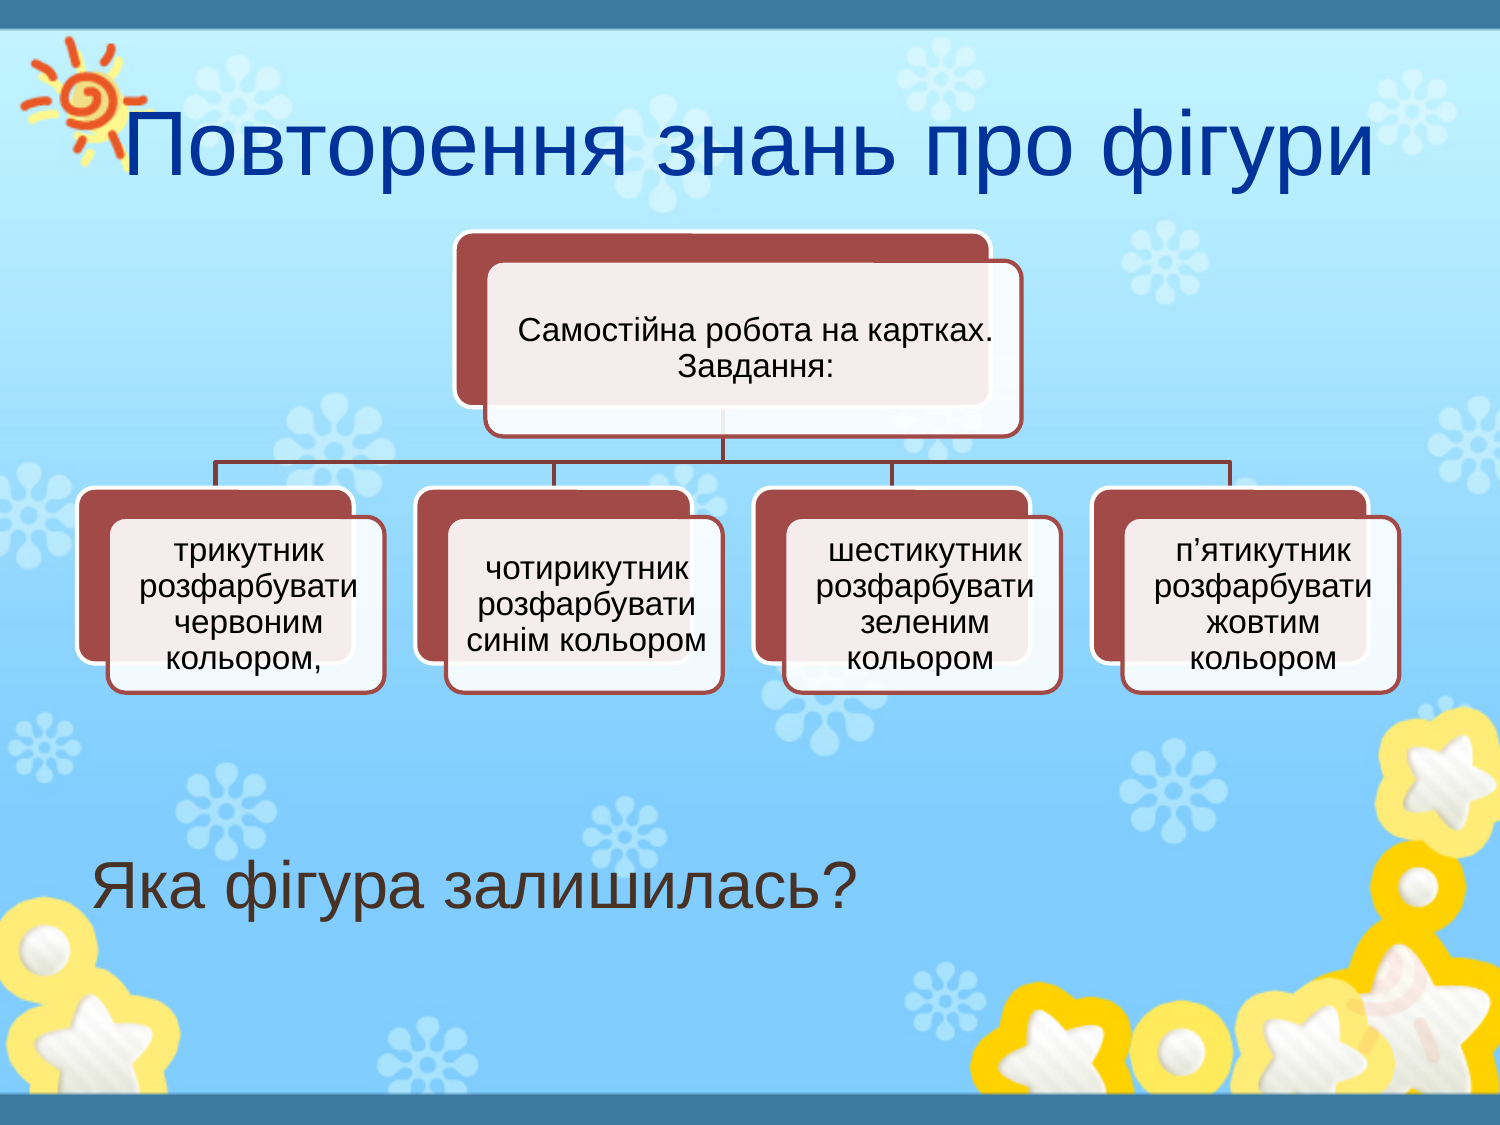

# Повторення знань про фігури
Самостійна робота на картках. Завдання:
трикутник розфарбувати червоним кольором,
чотирикутник розфарбувати синім кольором
шестикутник розфарбувати зеленим кольором
п’ятикутник розфарбувати жовтим кольором
Яка фігура залишилась?